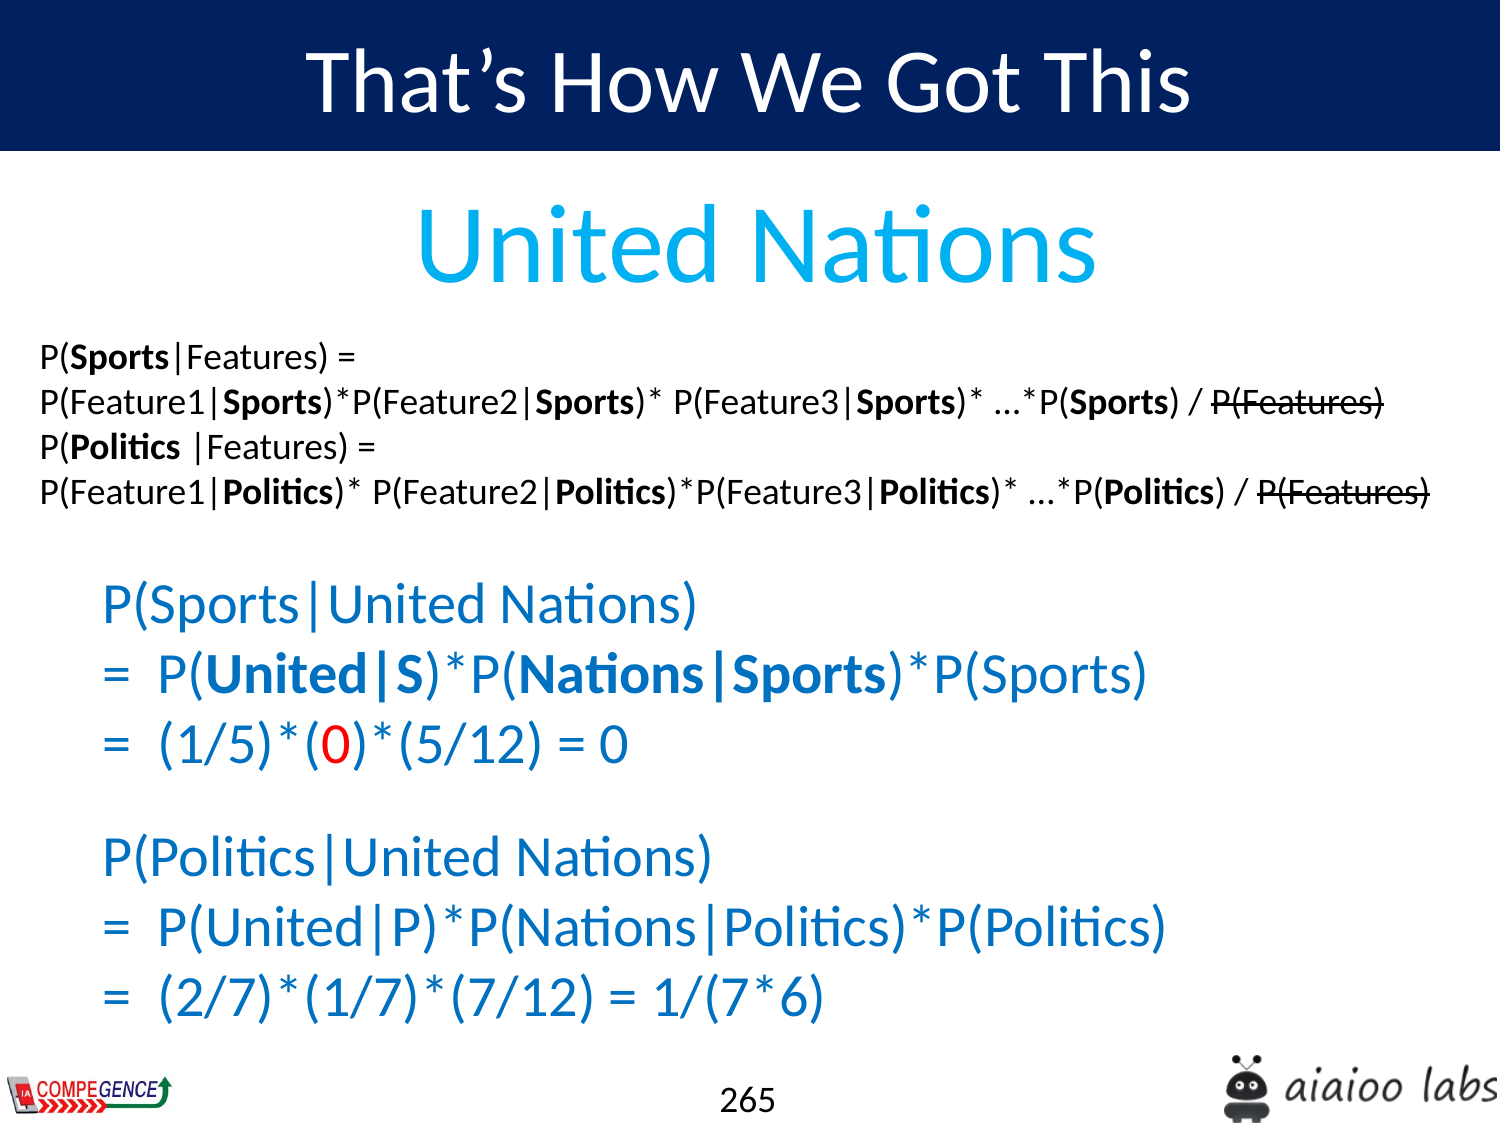

That’s How We Got This
United Nations
P(Sports|Features) =
P(Feature1|Sports)*P(Feature2|Sports)* P(Feature3|Sports)* …*P(Sports) / P(Features)
P(Politics |Features) =
P(Feature1|Politics)* P(Feature2|Politics)*P(Feature3|Politics)* …*P(Politics) / P(Features)
P(Sports|United Nations)
=  P(United|S)*P(Nations|Sports)*P(Sports)
=  (1/5)*(0)*(5/12) = 0
P(Politics|United Nations)
=  P(United|P)*P(Nations|Politics)*P(Politics)
=  (2/7)*(1/7)*(7/12) = 1/(7*6)